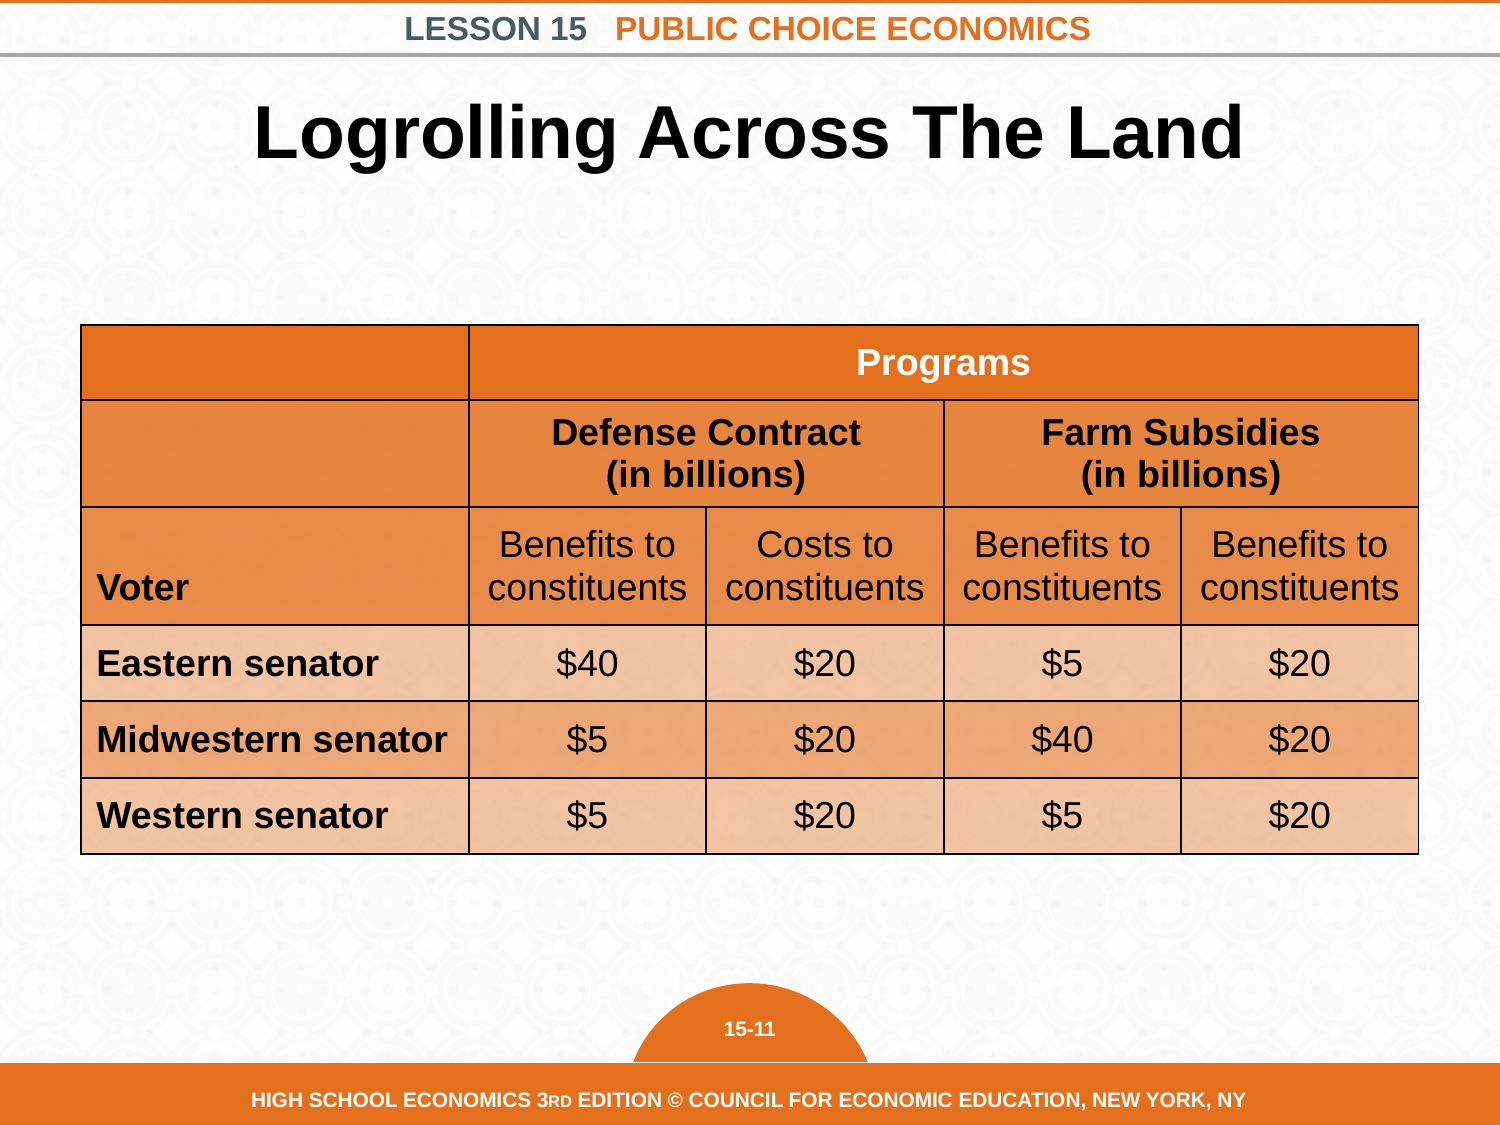

# Logrolling Across The Land
|  | Programs |  |  |  |
| --- | --- | --- | --- | --- |
|  | Defense Contract (in billions) |  | Farm Subsidies (in billions) |  |
| Voter | Benefits to constituents | Costs to constituents | Benefits to constituents | Benefits to constituents |
| Eastern senator | $40 | $20 | $5 | $20 |
| Midwestern senator | $5 | $20 | $40 | $20 |
| Western senator | $5 | $20 | $5 | $20 |